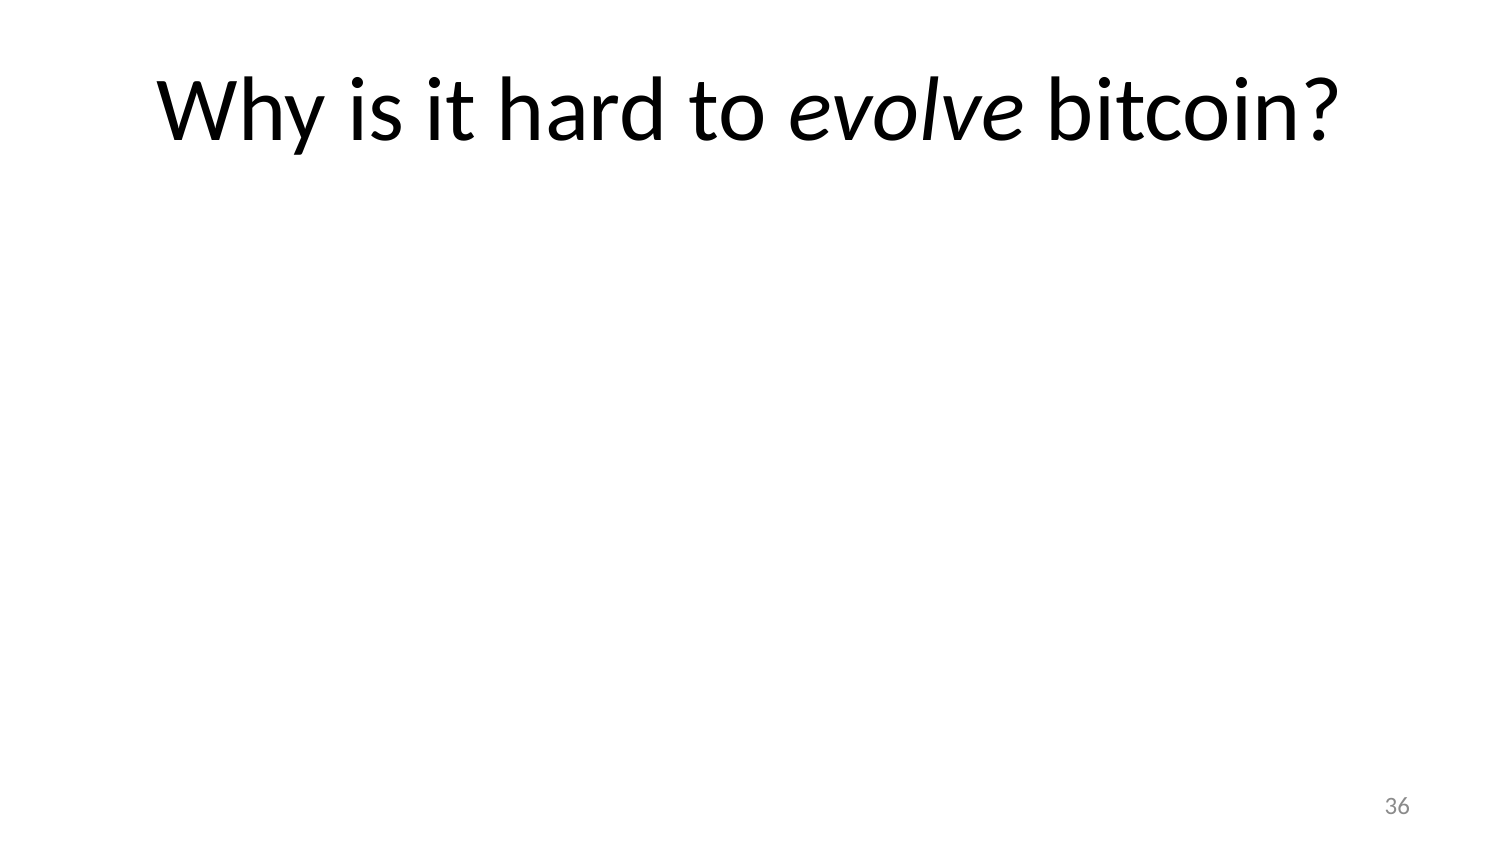

# Why is it hard to evolve bitcoin?
36